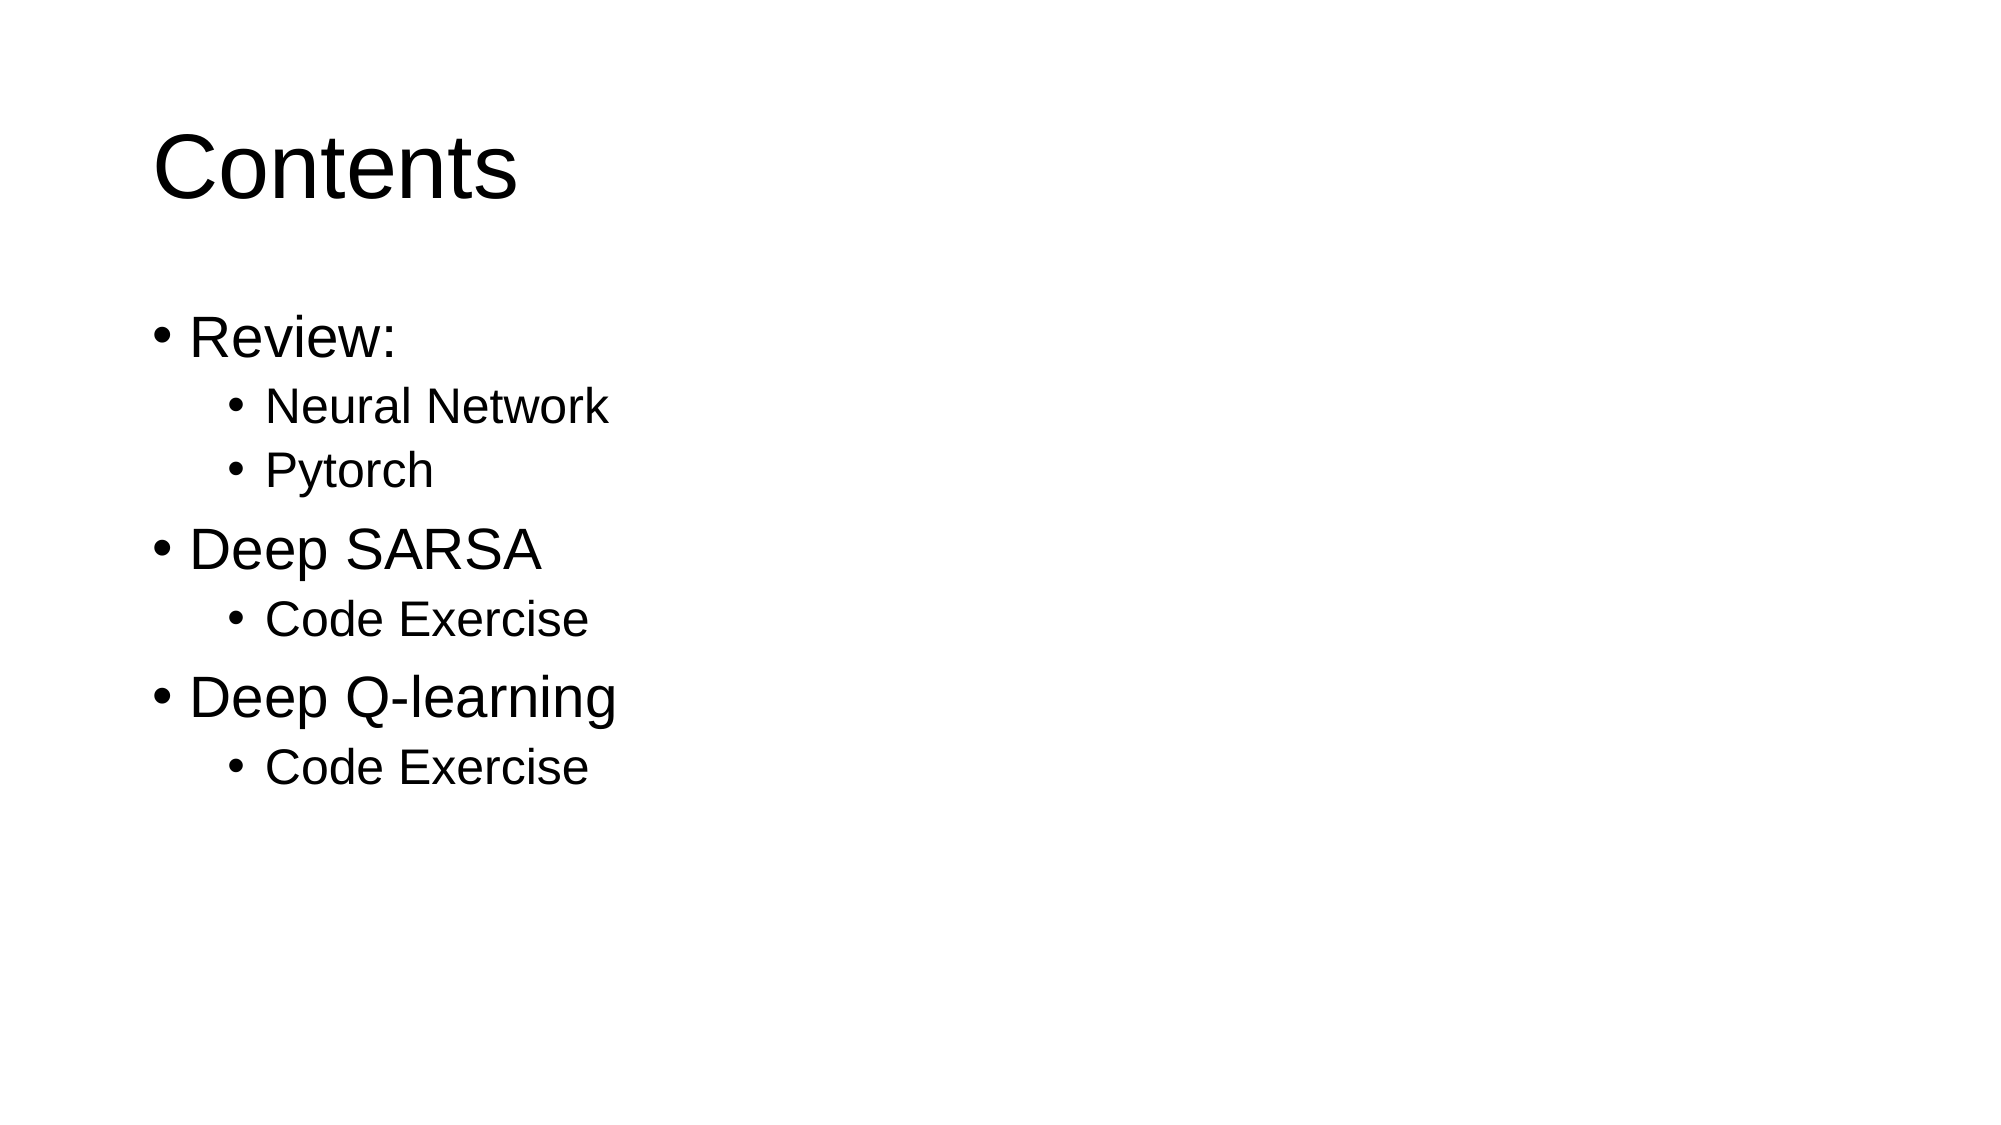

# Contents
Review:
Neural Network
Pytorch
Deep SARSA
Code Exercise
Deep Q-learning
Code Exercise